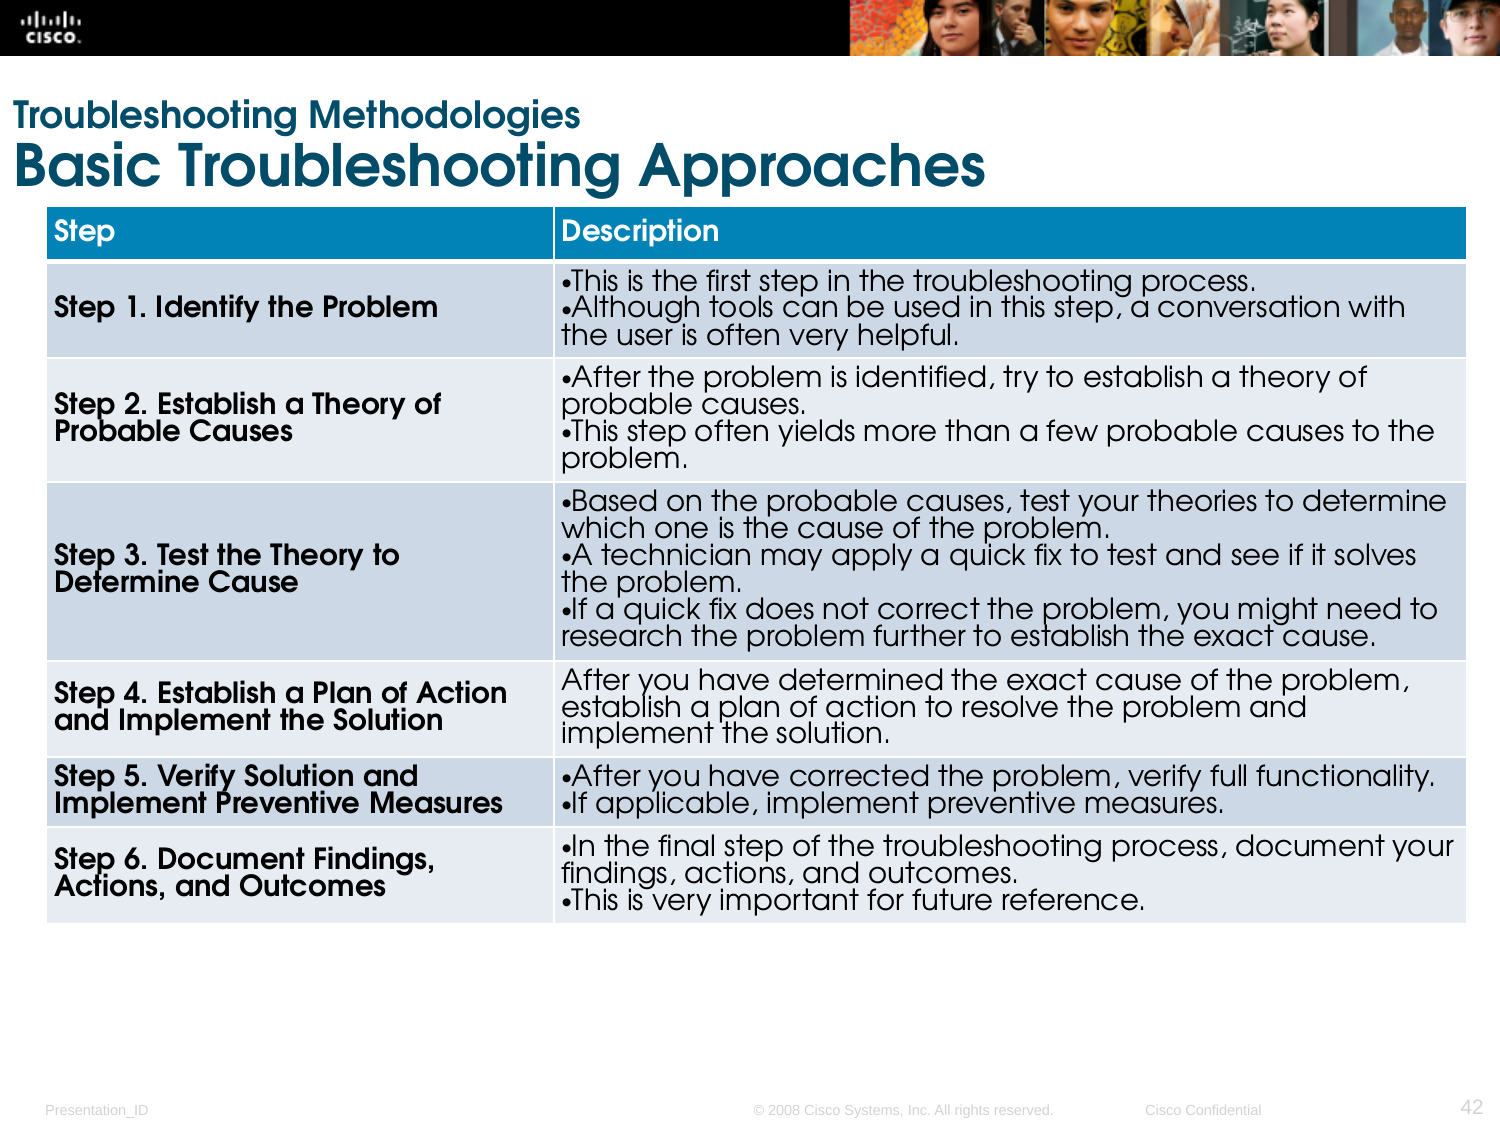

# Troubleshooting Methodologies Basic Troubleshooting Approaches
| Step | Description |
| --- | --- |
| Step 1. Identify the Problem | This is the first step in the troubleshooting process. Although tools can be used in this step, a conversation with the user is often very helpful. |
| Step 2. Establish a Theory of Probable Causes | After the problem is identified, try to establish a theory of probable causes. This step often yields more than a few probable causes to the problem. |
| Step 3. Test the Theory to Determine Cause | Based on the probable causes, test your theories to determine which one is the cause of the problem. A technician may apply a quick fix to test and see if it solves the problem. If a quick fix does not correct the problem, you might need to research the problem further to establish the exact cause. |
| Step 4. Establish a Plan of Action and Implement the Solution | After you have determined the exact cause of the problem, establish a plan of action to resolve the problem and implement the solution. |
| Step 5. Verify Solution and Implement Preventive Measures | After you have corrected the problem, verify full functionality. If applicable, implement preventive measures. |
| Step 6. Document Findings, Actions, and Outcomes | In the final step of the troubleshooting process, document your findings, actions, and outcomes. This is very important for future reference. |